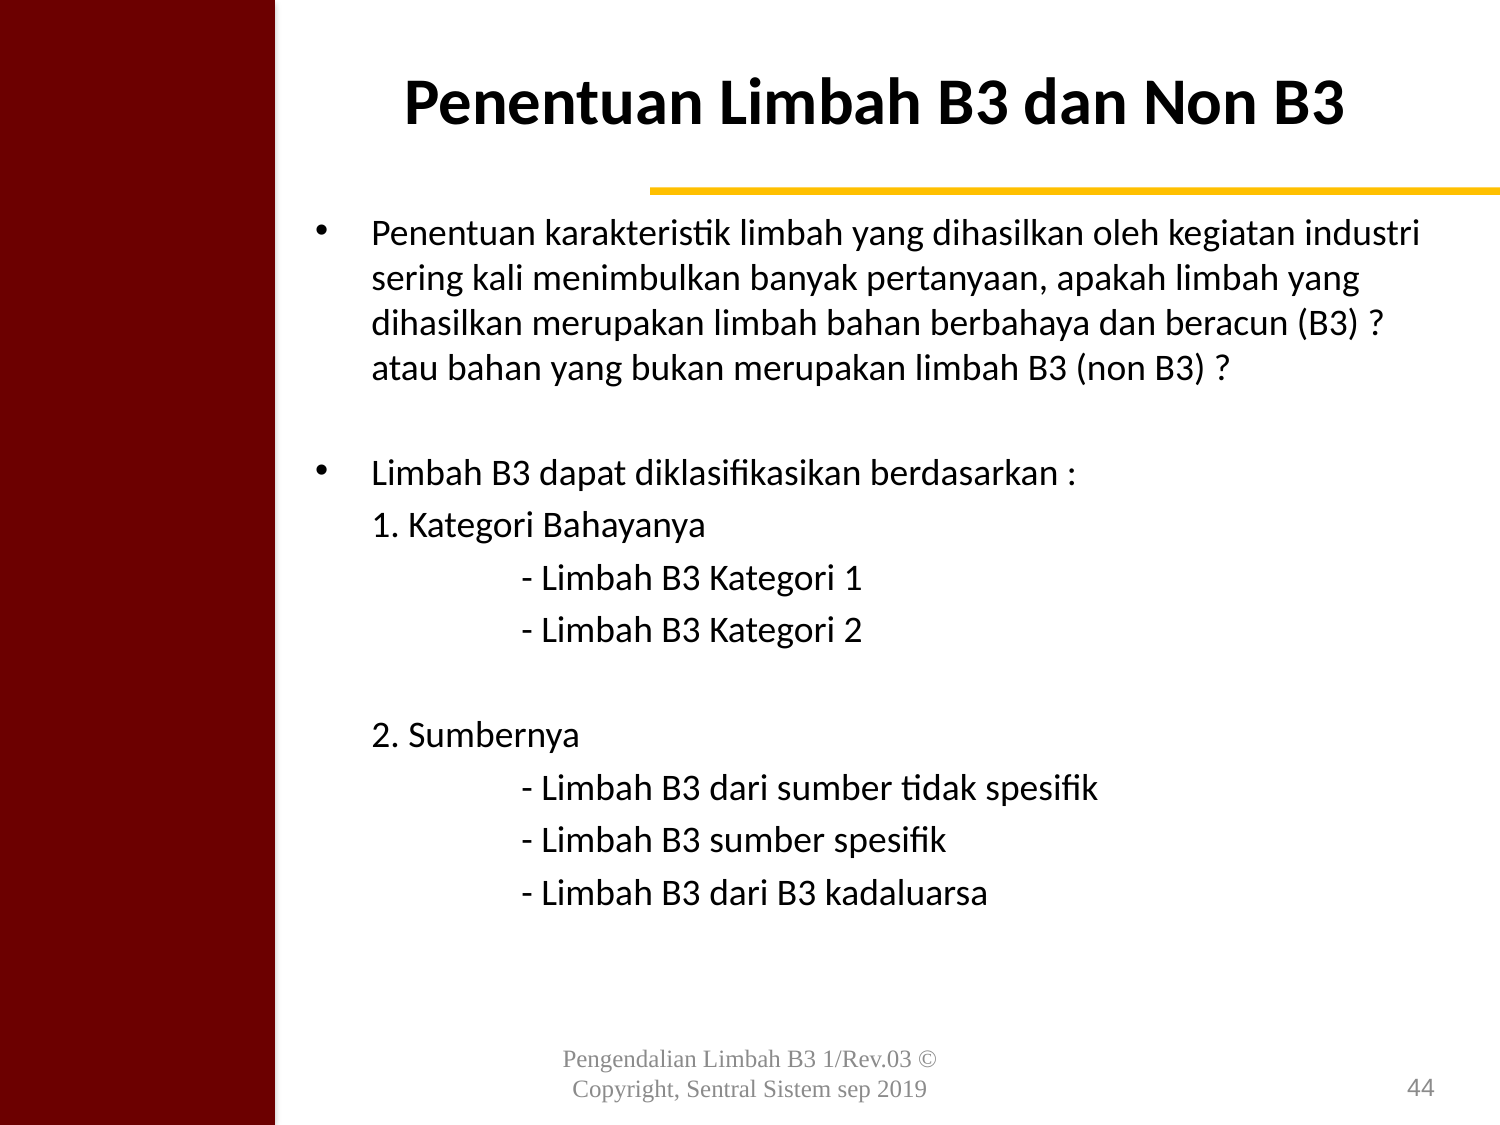

# Penentuan Limbah B3 dan Non B3

Penentuan karakteristik limbah yang dihasilkan oleh kegiatan industri sering kali menimbulkan banyak pertanyaan, apakah limbah yang dihasilkan merupakan limbah bahan berbahaya dan beracun (B3) ? atau bahan yang bukan merupakan limbah B3 (non B3) ?

Limbah B3 dapat diklasifikasikan berdasarkan :
	1. Kategori Bahayanya
		- Limbah B3 Kategori 1
		- Limbah B3 Kategori 2

	2. Sumbernya
		- Limbah B3 dari sumber tidak spesifik
		- Limbah B3 sumber spesifik
		- Limbah B3 dari B3 kadaluarsa

PP RI No.101 Tahun 2014 Pengelolaan Limbah B3

Pengendalian Limbah B3 1/Rev.03 © Copyright, Sentral Sistem sep 2019
44